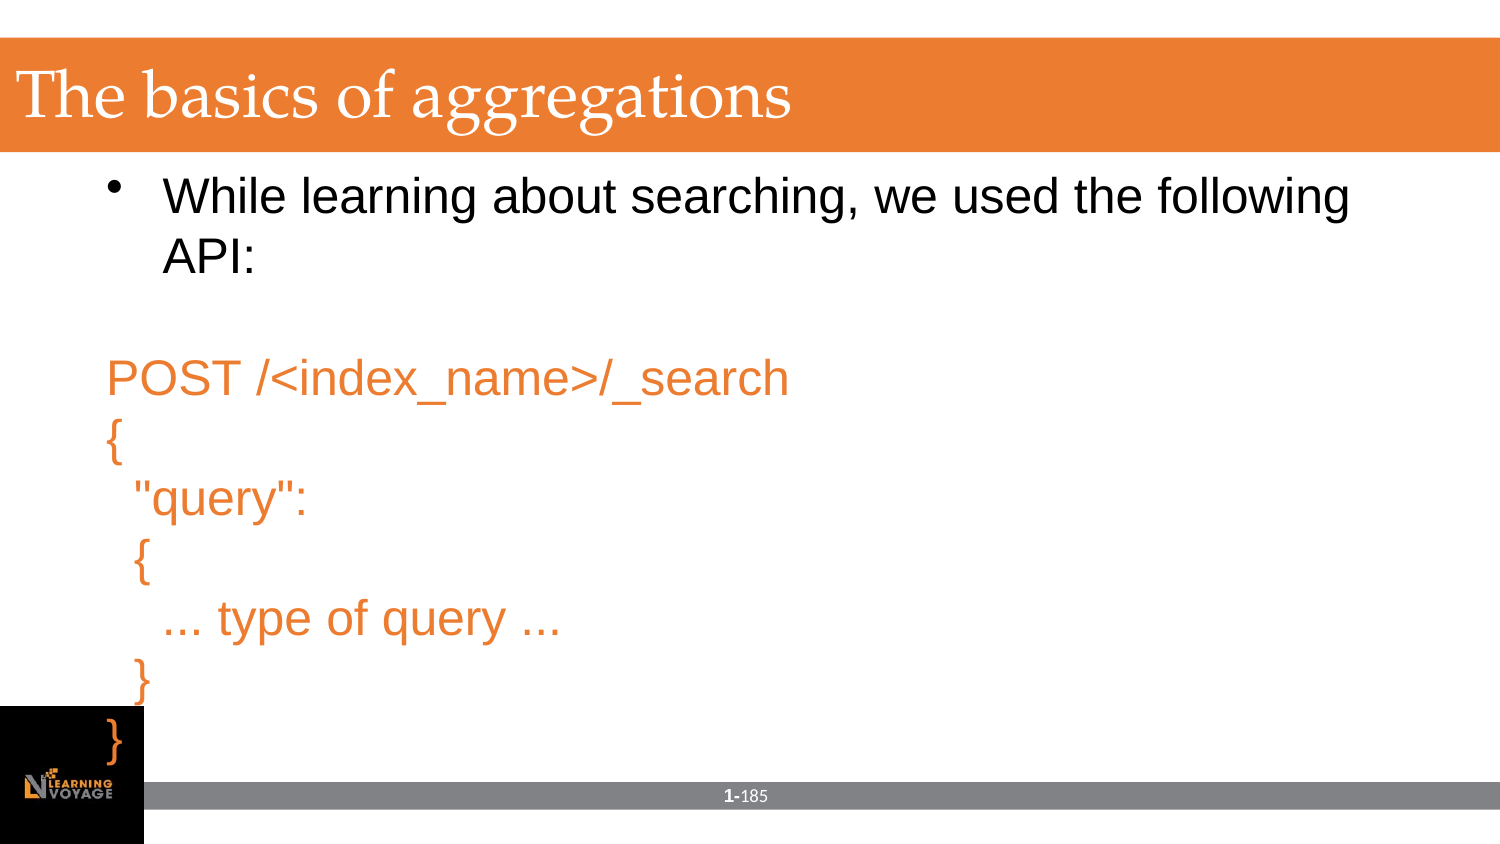

# The basics of aggregations
While learning about searching, we used the following
API:

POST /<index_name>/_search
{
"query":
{
... type of query ...
}
}
1-185